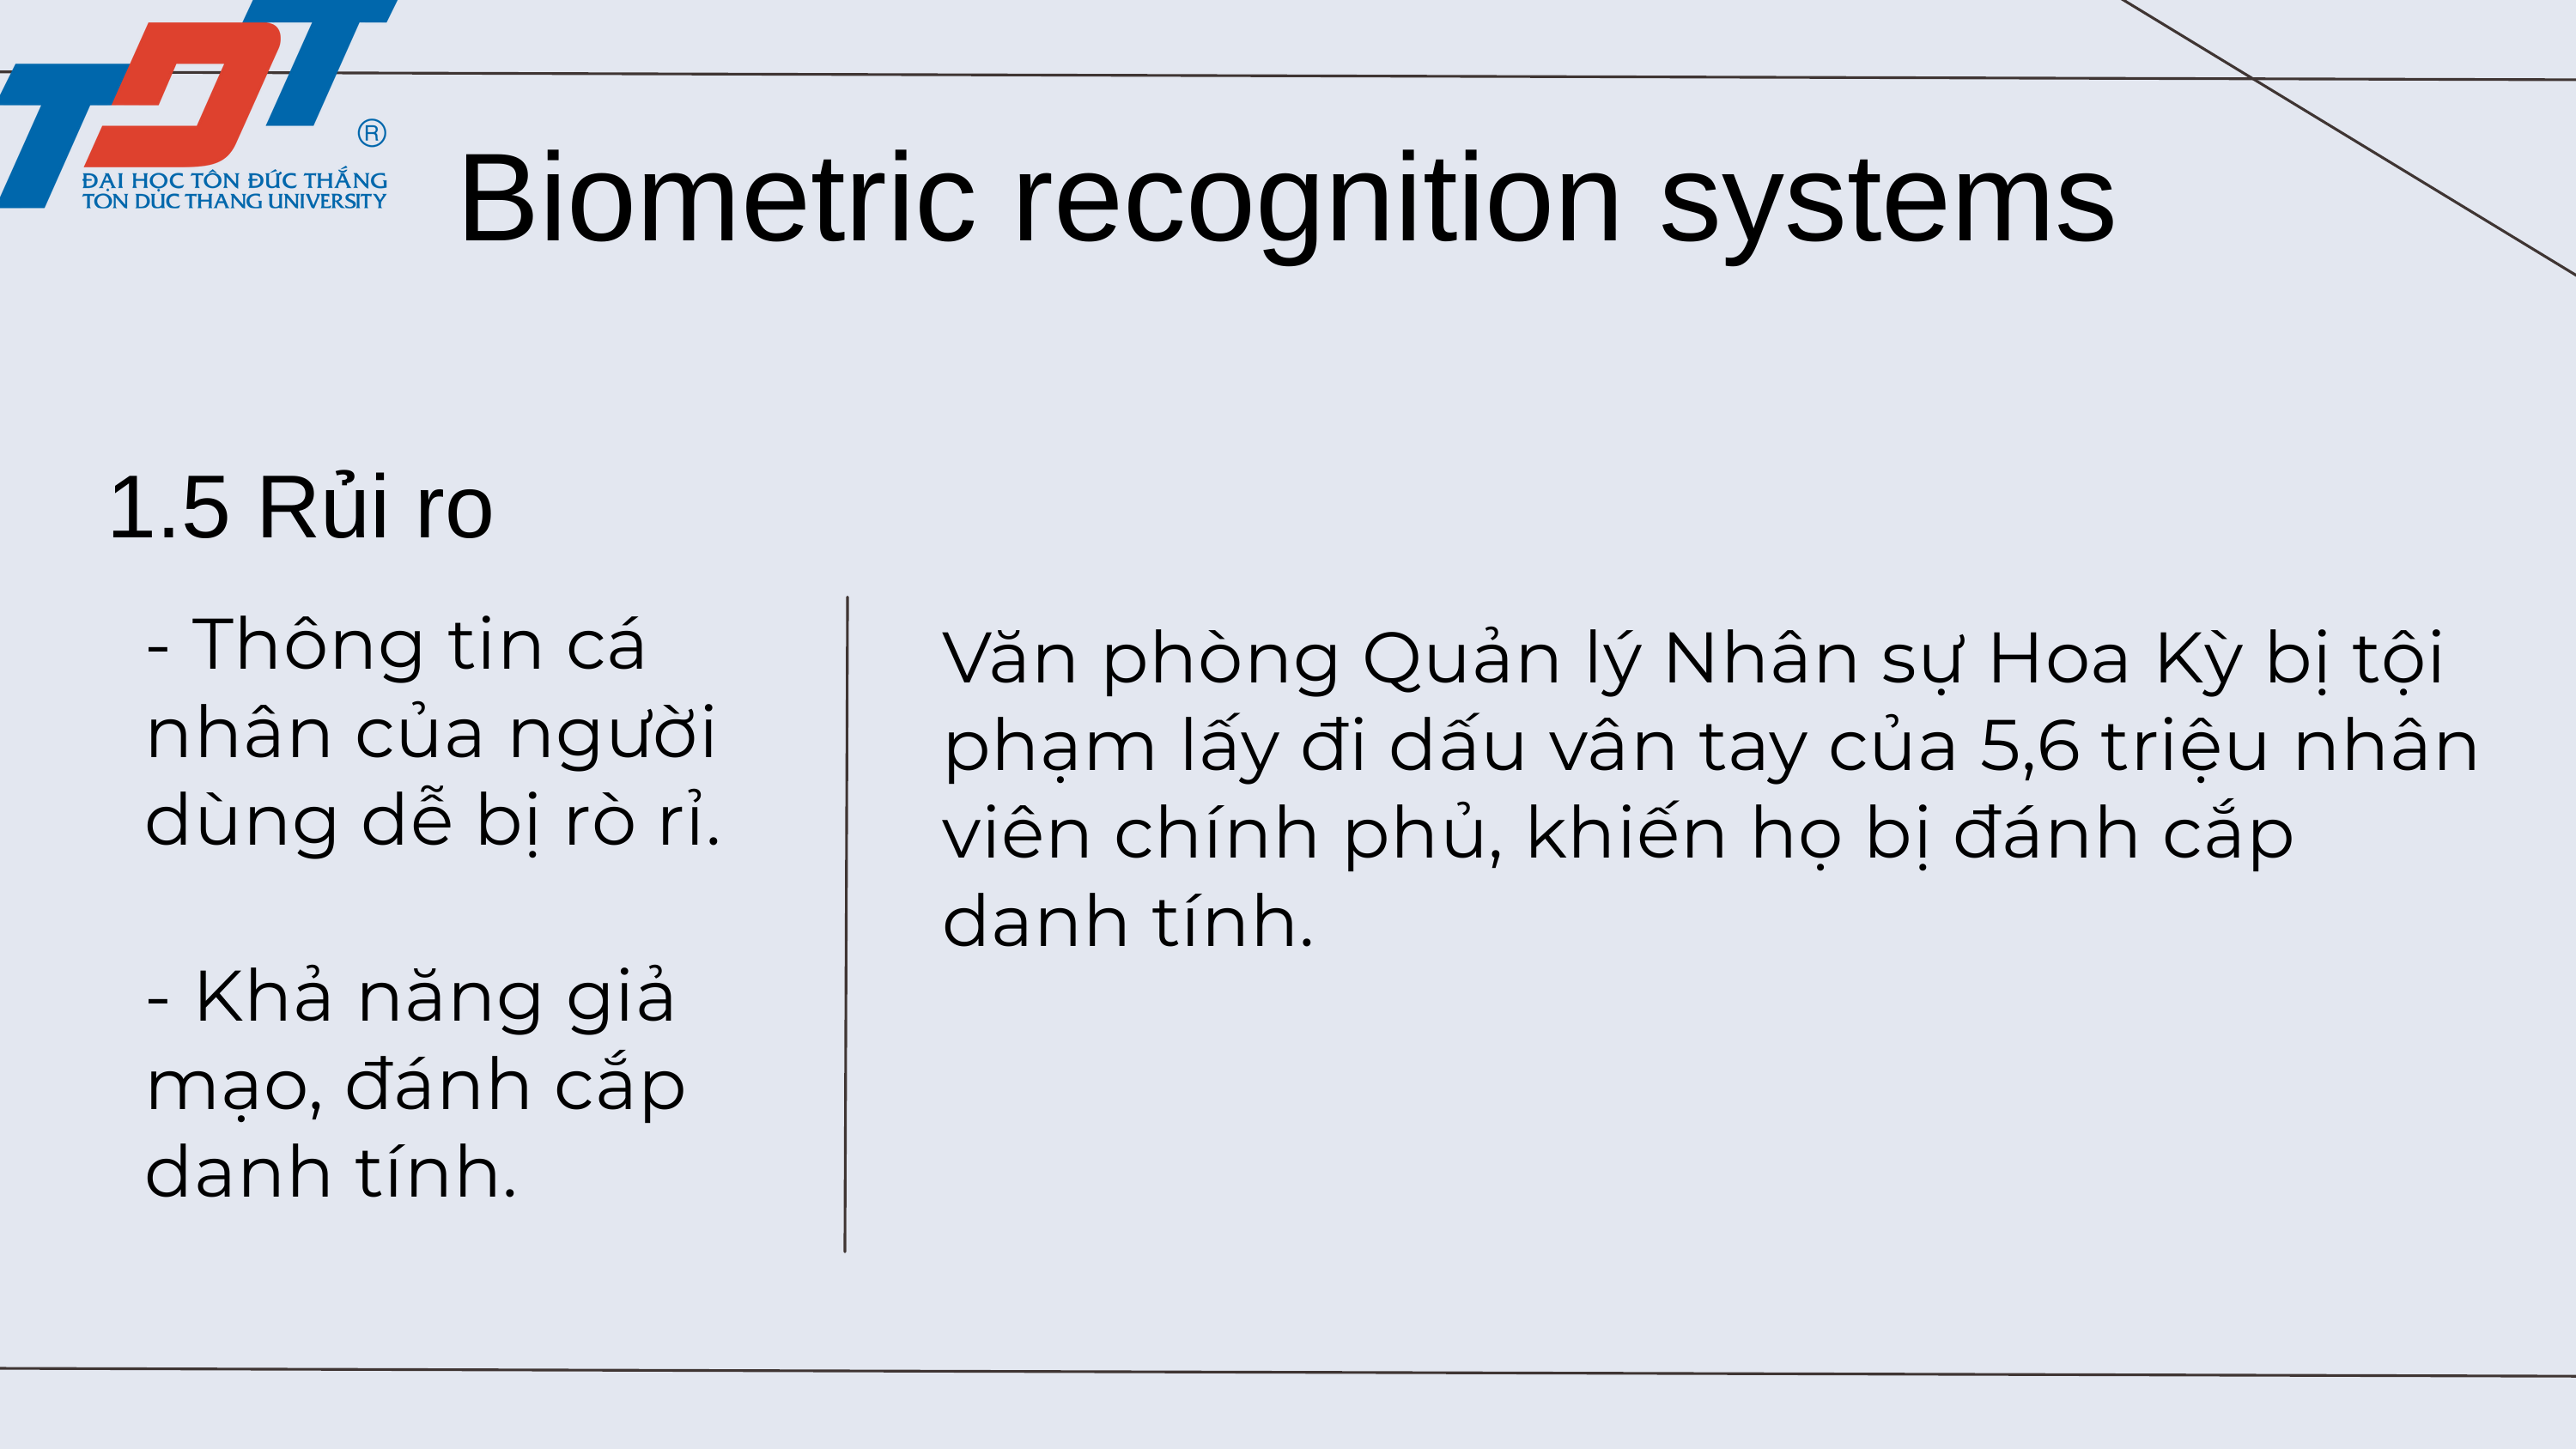

Biometric recognition systems

1.5 Rủi ro
- Thông tin cá nhân của người dùng dễ bị rò rỉ.

- Khả năng giả mạo, đánh cắp danh tính.

Văn phòng Quản lý Nhân sự Hoa Kỳ bị tội phạm lấy đi dấu vân tay của 5,6 triệu nhân viên chính phủ, khiến họ bị đánh cắp danh tính.